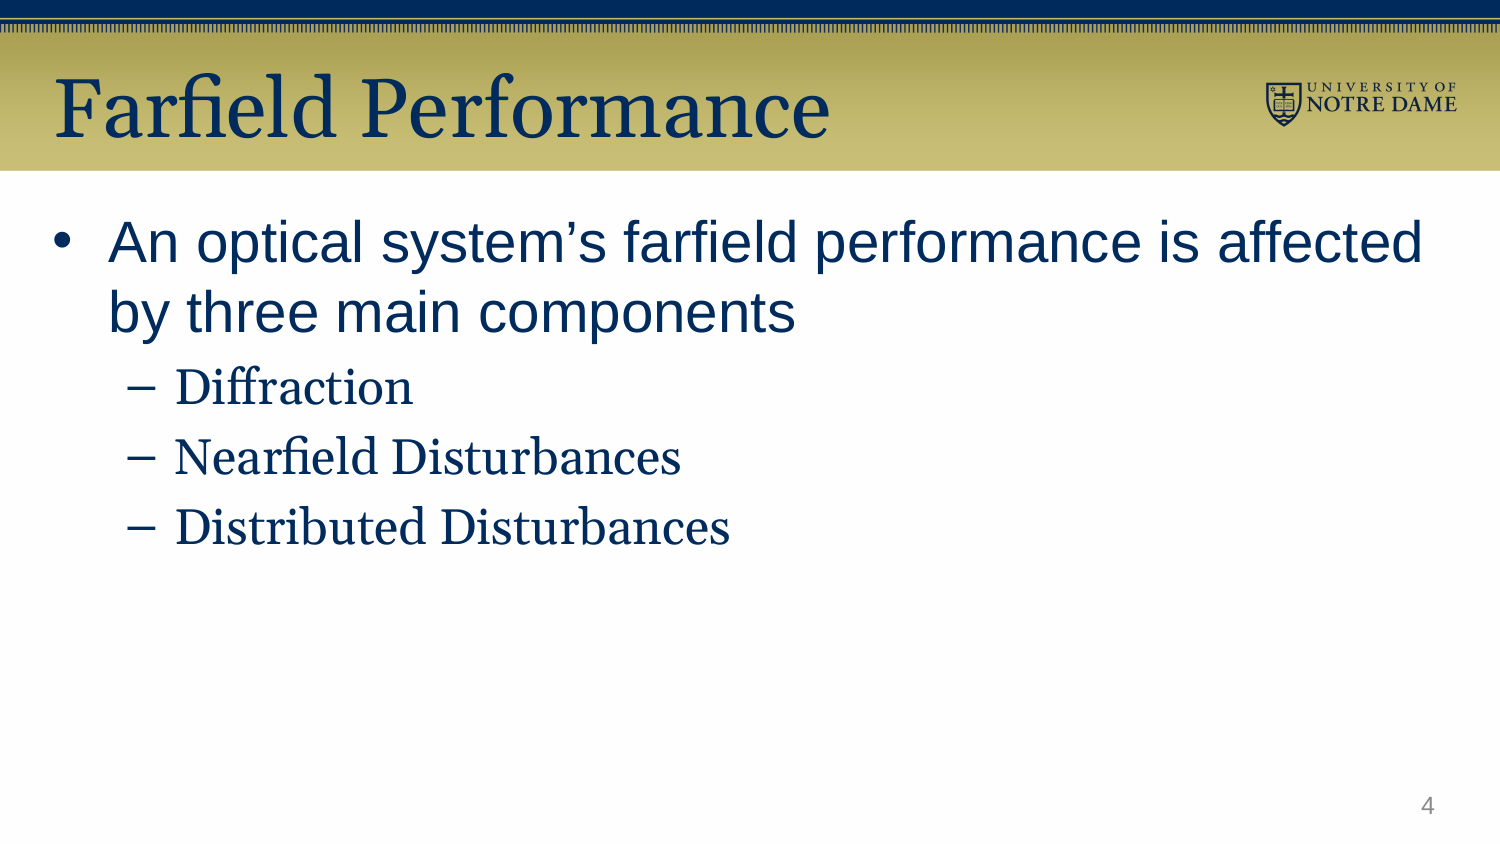

# Farfield Performance
An optical system’s farfield performance is affected by three main components
Diffraction
Nearfield Disturbances
Distributed Disturbances

4